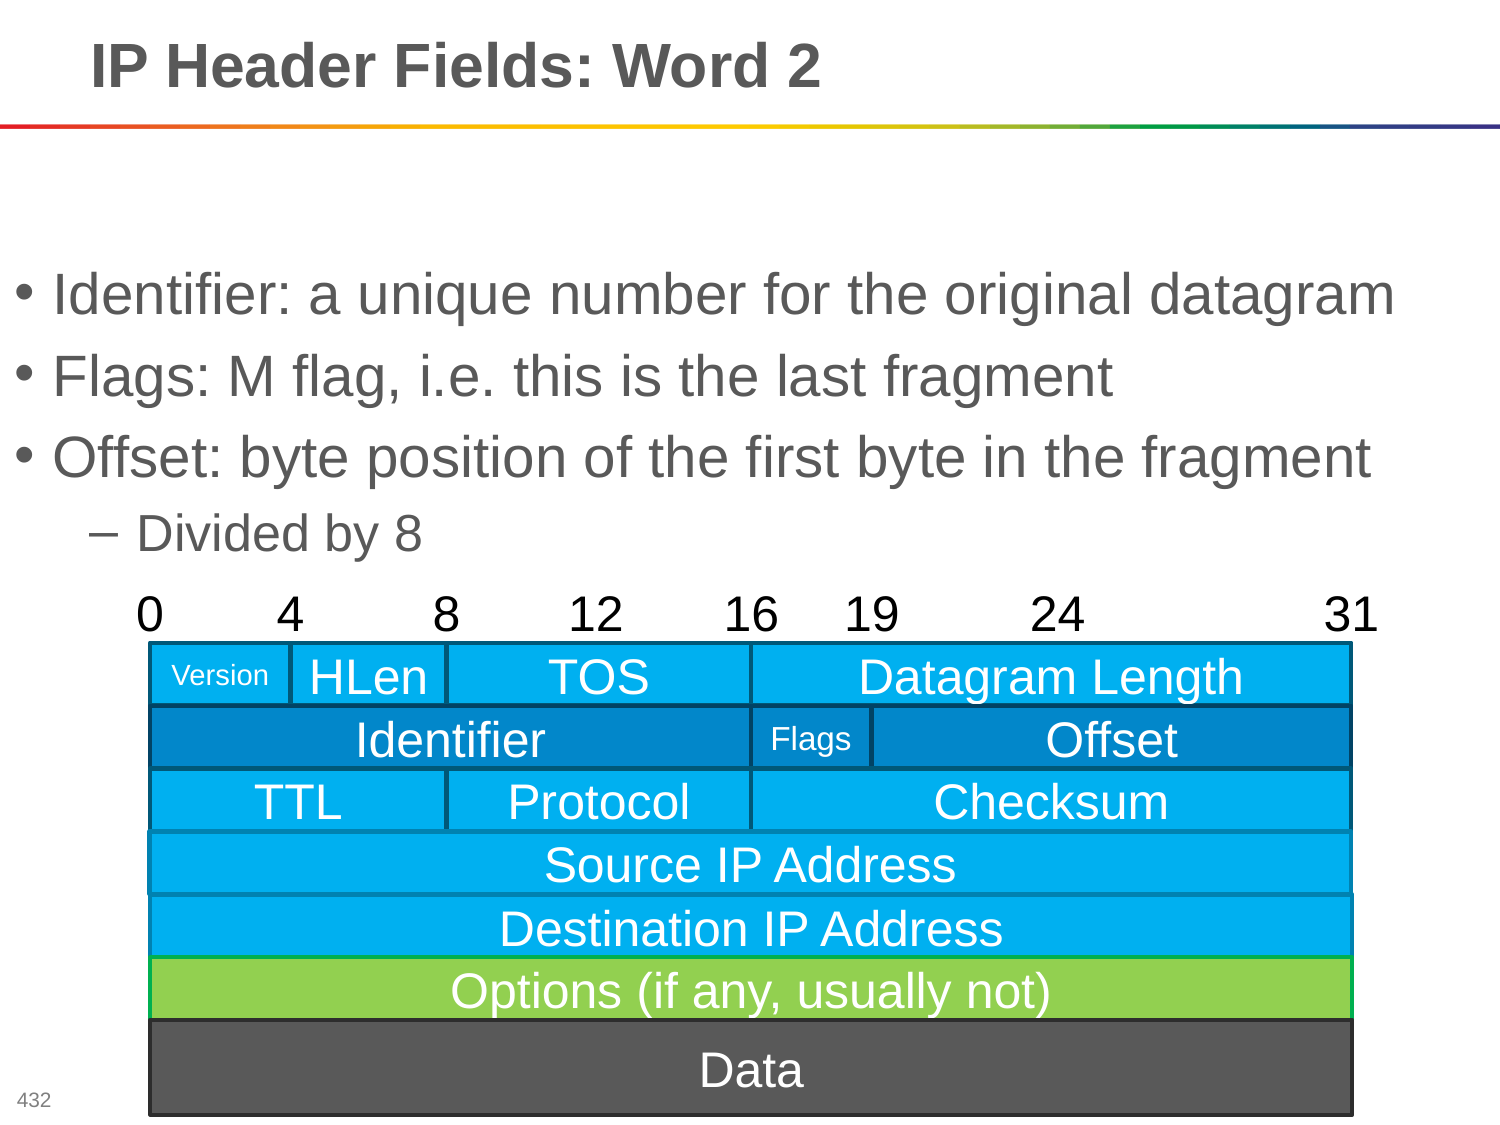

432
# IP Header Fields: Word 2
Identifier: a unique number for the original datagram
Flags: M flag, i.e. this is the last fragment
Offset: byte position of the first byte in the fragment
Divided by 8
12
31
24
0
4
8
16
19
Datagram Length
HLen
Version
TOS
Offset
Identifier
Flags
Checksum
TTL
Protocol
Source IP Address
Destination IP Address
Options (if any, usually not)
Data